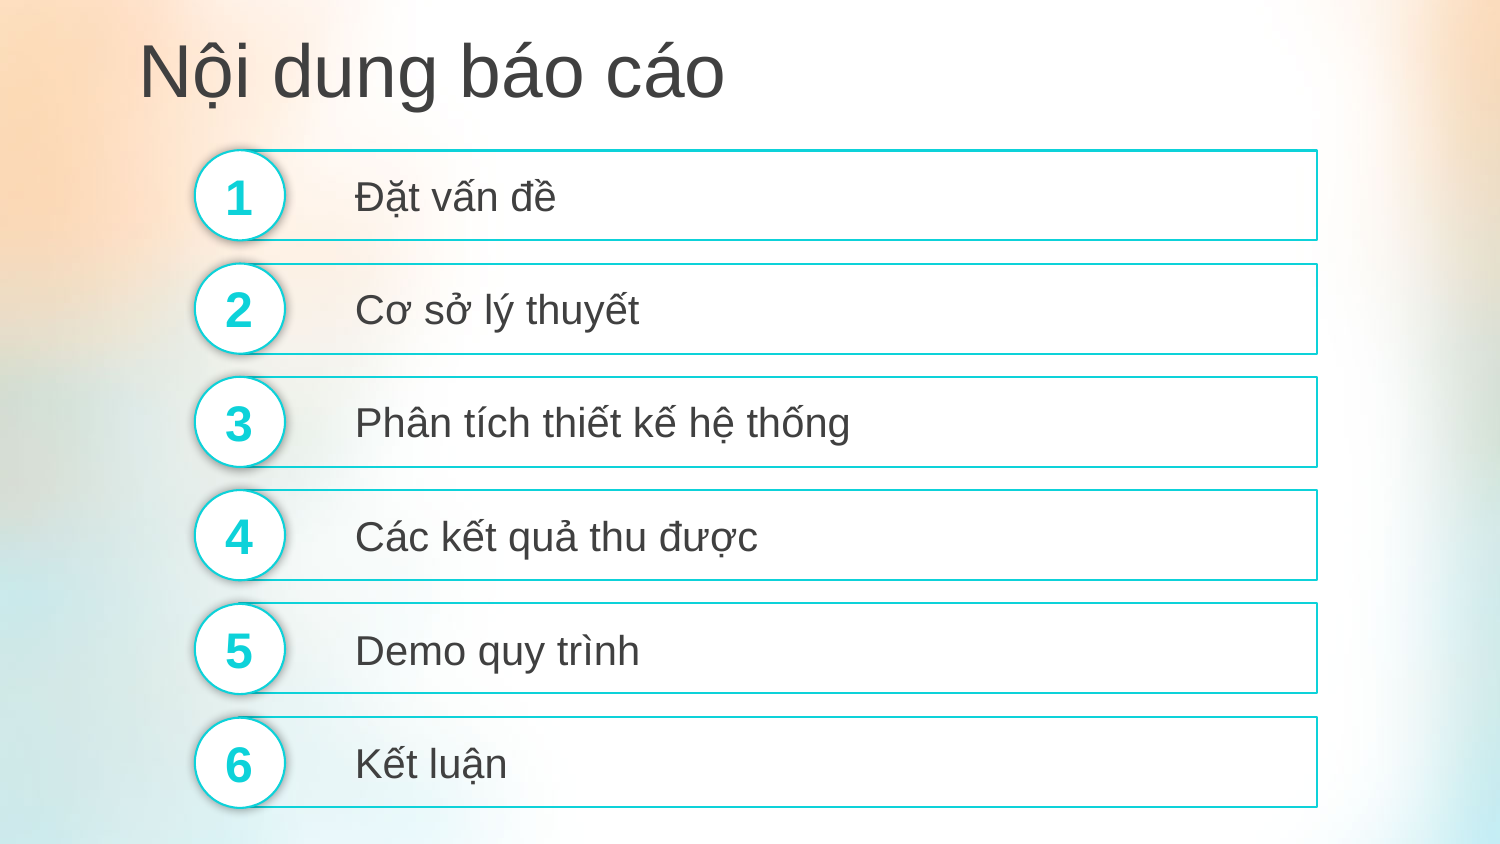

Nội dung báo cáo

1
Đặt vấn đề

2
Cơ sở lý thuyết

3
Phân tích thiết kế hệ thống

4
Các kết quả thu được

5
Demo quy trình

6
Kết luận